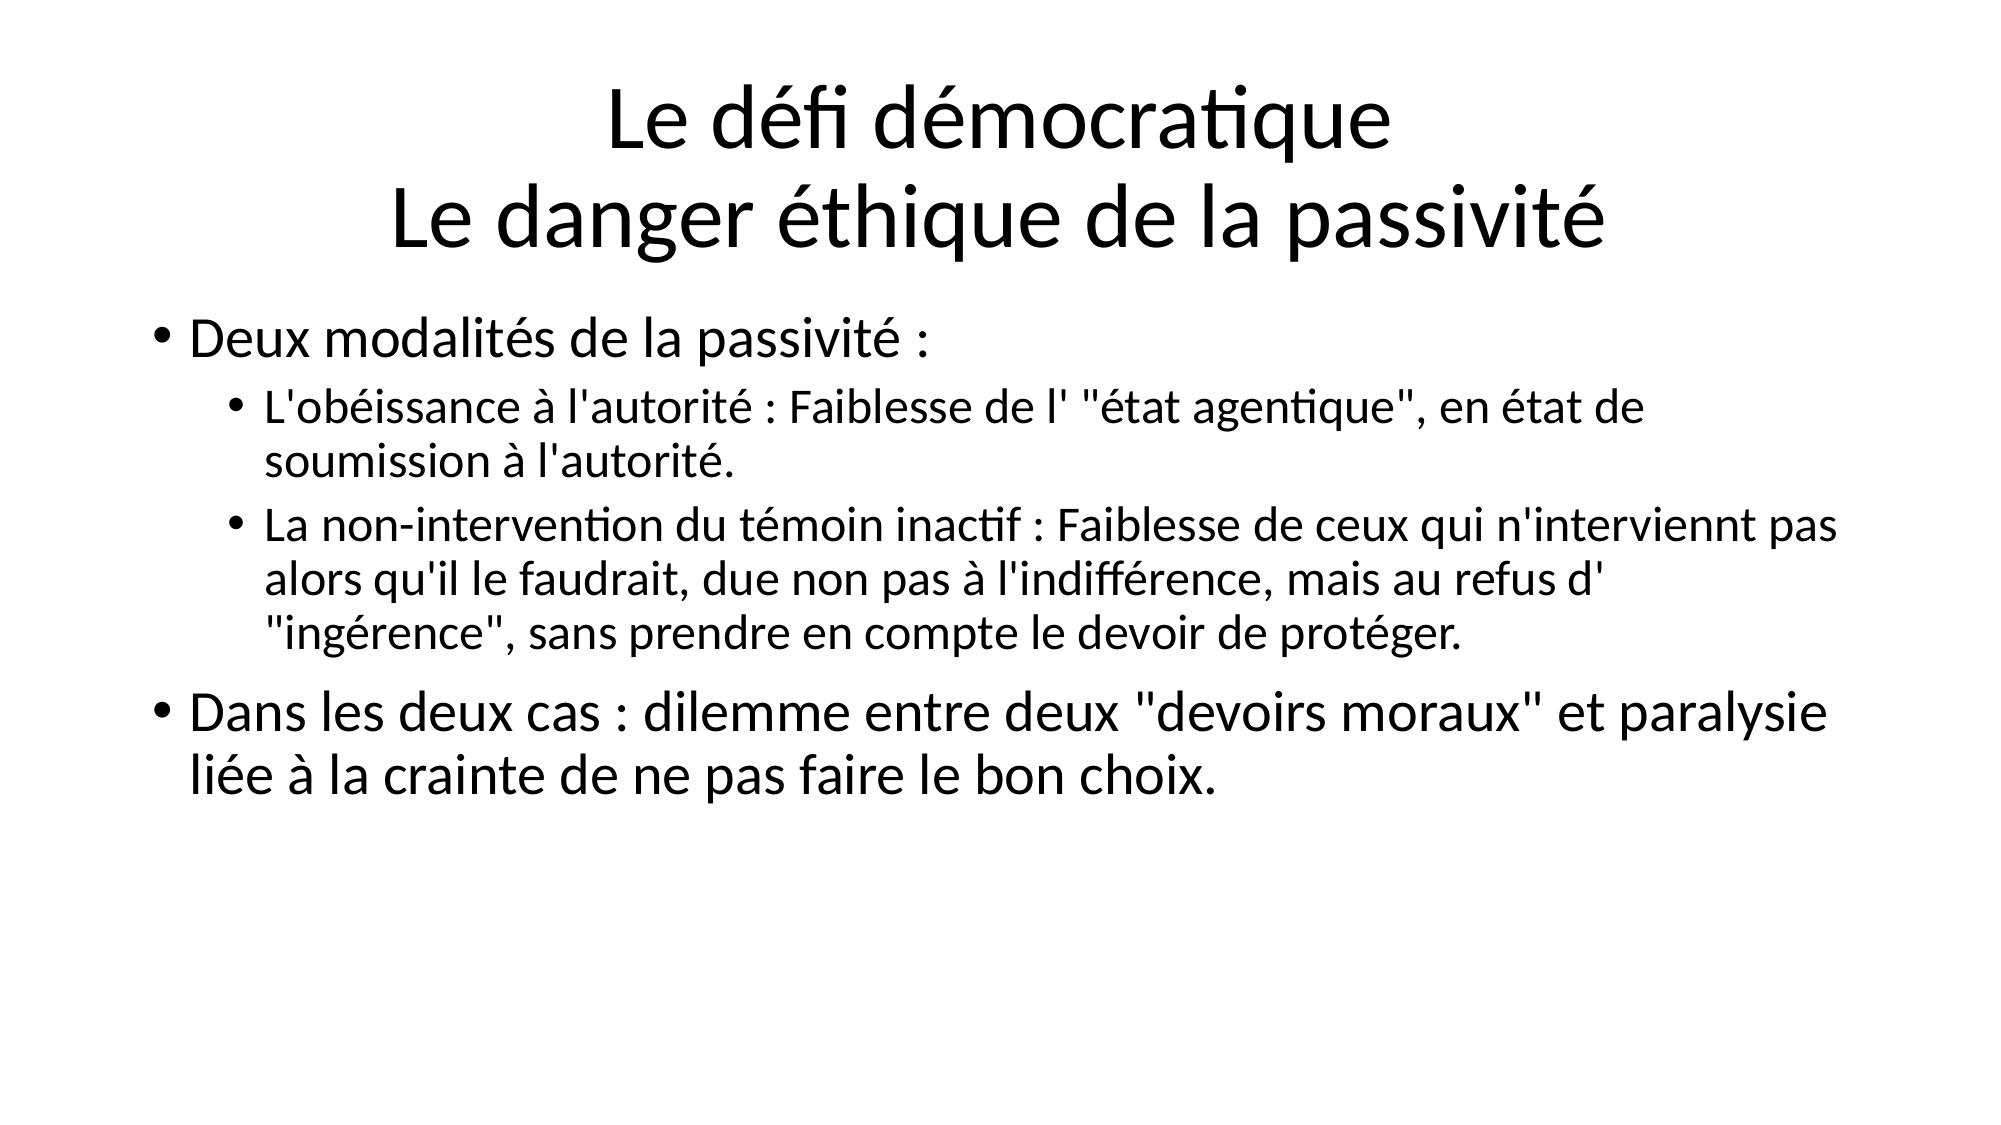

# Le défi démocratique Le danger éthique de la passivité
Deux modalités de la passivité :
L'obéissance à l'autorité : Faiblesse de l' "état agentique", en état de soumission à l'autorité.
La non-intervention du témoin inactif : Faiblesse de ceux qui n'interviennt pas alors qu'il le faudrait, due non pas à l'indifférence, mais au refus d' "ingérence", sans prendre en compte le devoir de protéger.
Dans les deux cas : dilemme entre deux "devoirs moraux" et paralysie liée à la crainte de ne pas faire le bon choix.